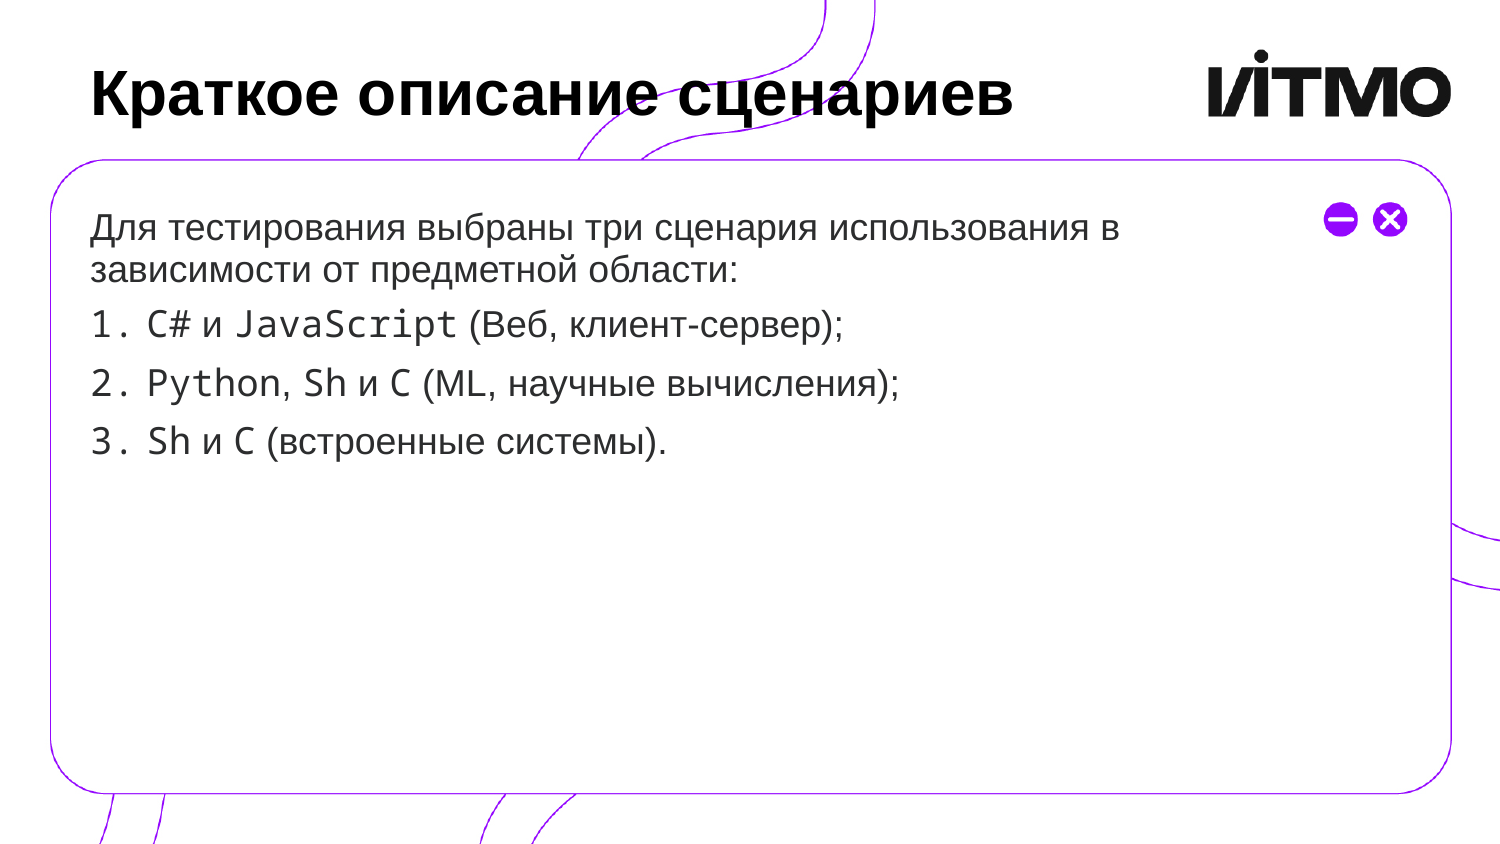

# Краткое описание сценариев
Для тестирования выбраны три сценария использования в зависимости от предметной области:
C# и JavaScript (Веб, клиент-сервер);
Python, Sh и C (ML, научные вычисления);
Sh и C (встроенные системы).